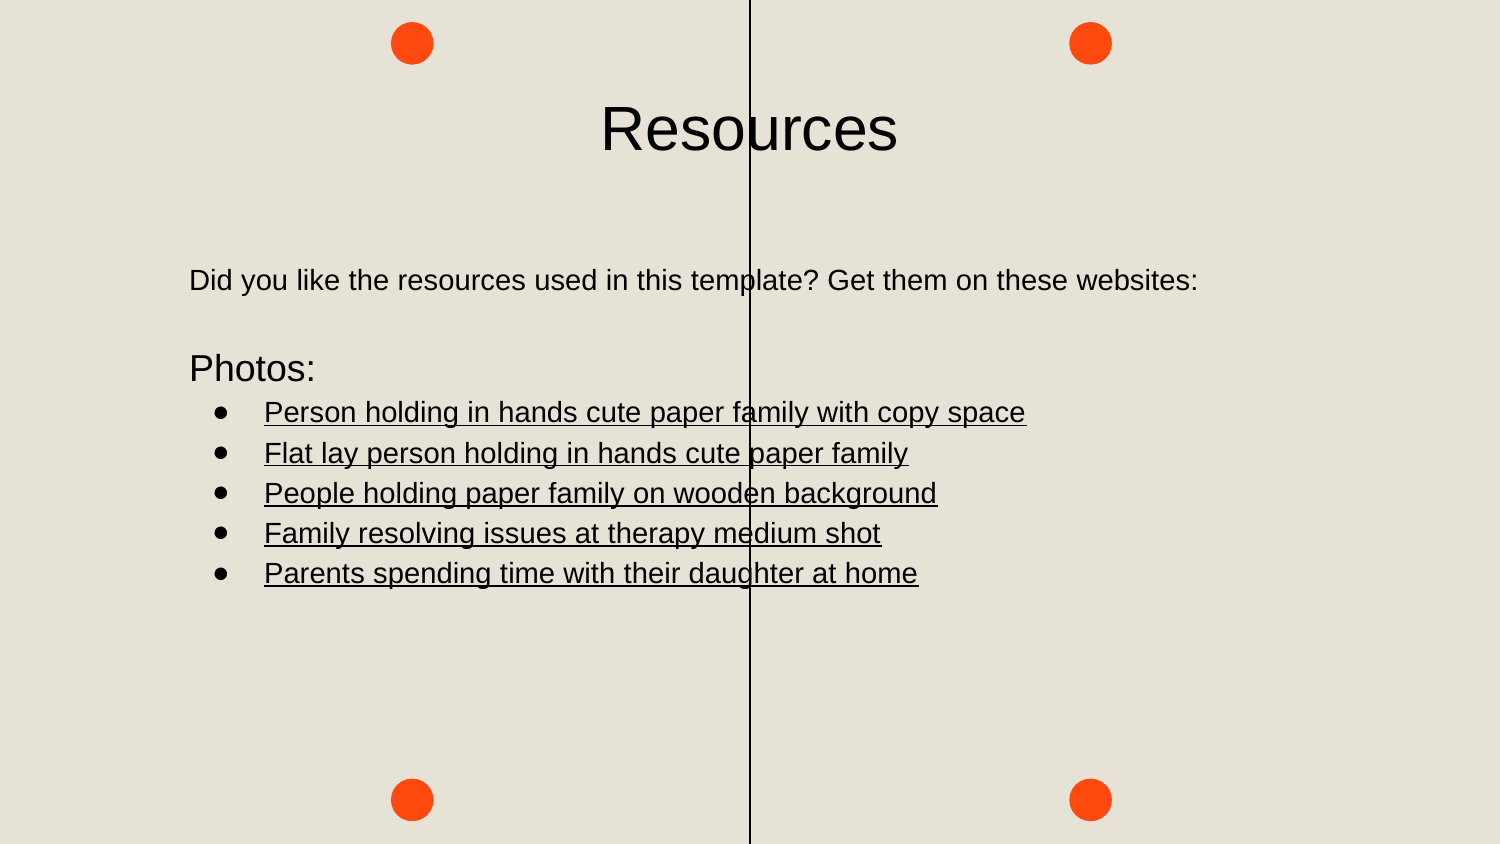

# Resources
Did you like the resources used in this template? Get them on these websites:

Photos:
Person holding in hands cute paper family with copy space
Flat lay person holding in hands cute paper family
People holding paper family on wooden background
Family resolving issues at therapy medium shot
Parents spending time with their daughter at home